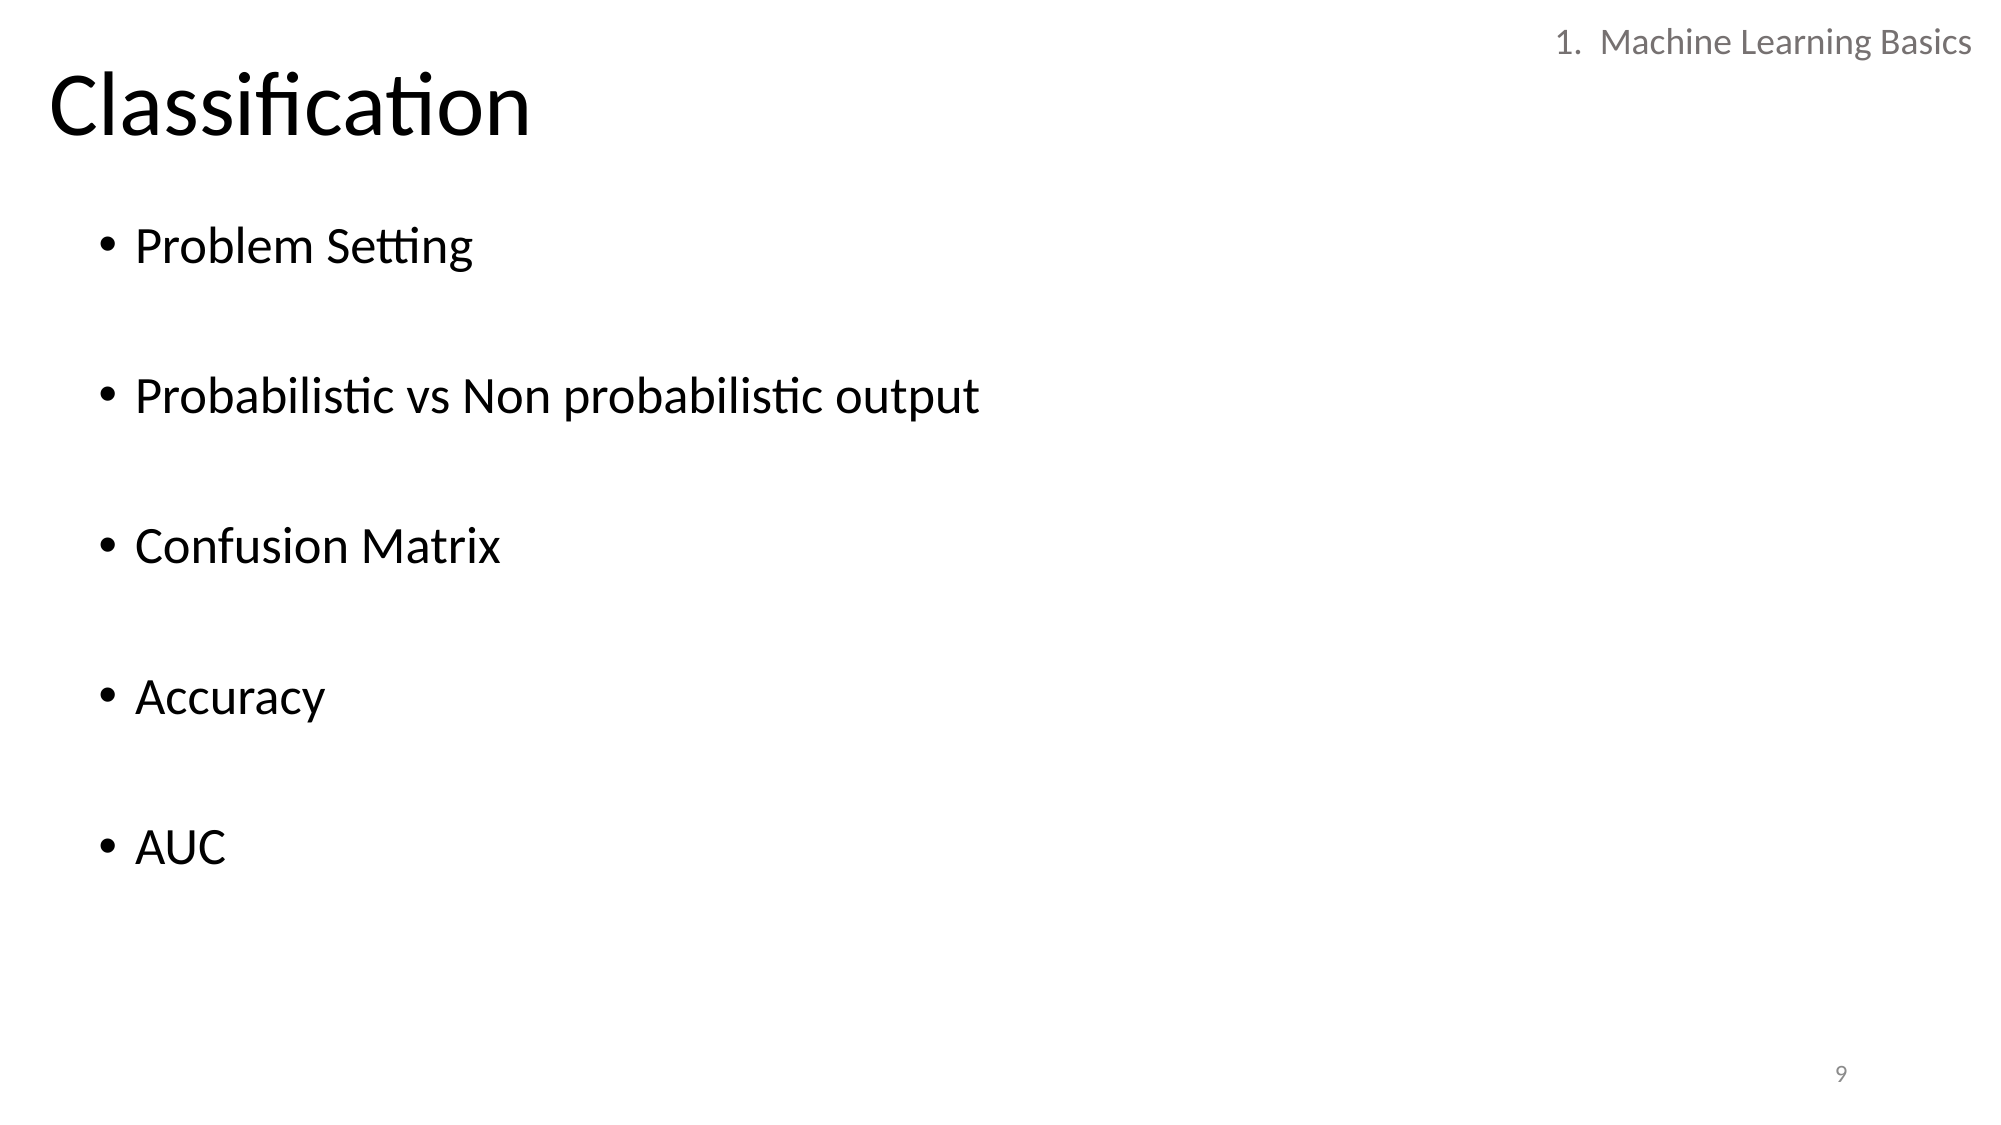

# Classification
1.  Machine Learning Basics
Problem Setting

Probabilistic vs Non probabilistic output

Confusion Matrix

Accuracy

AUC
9